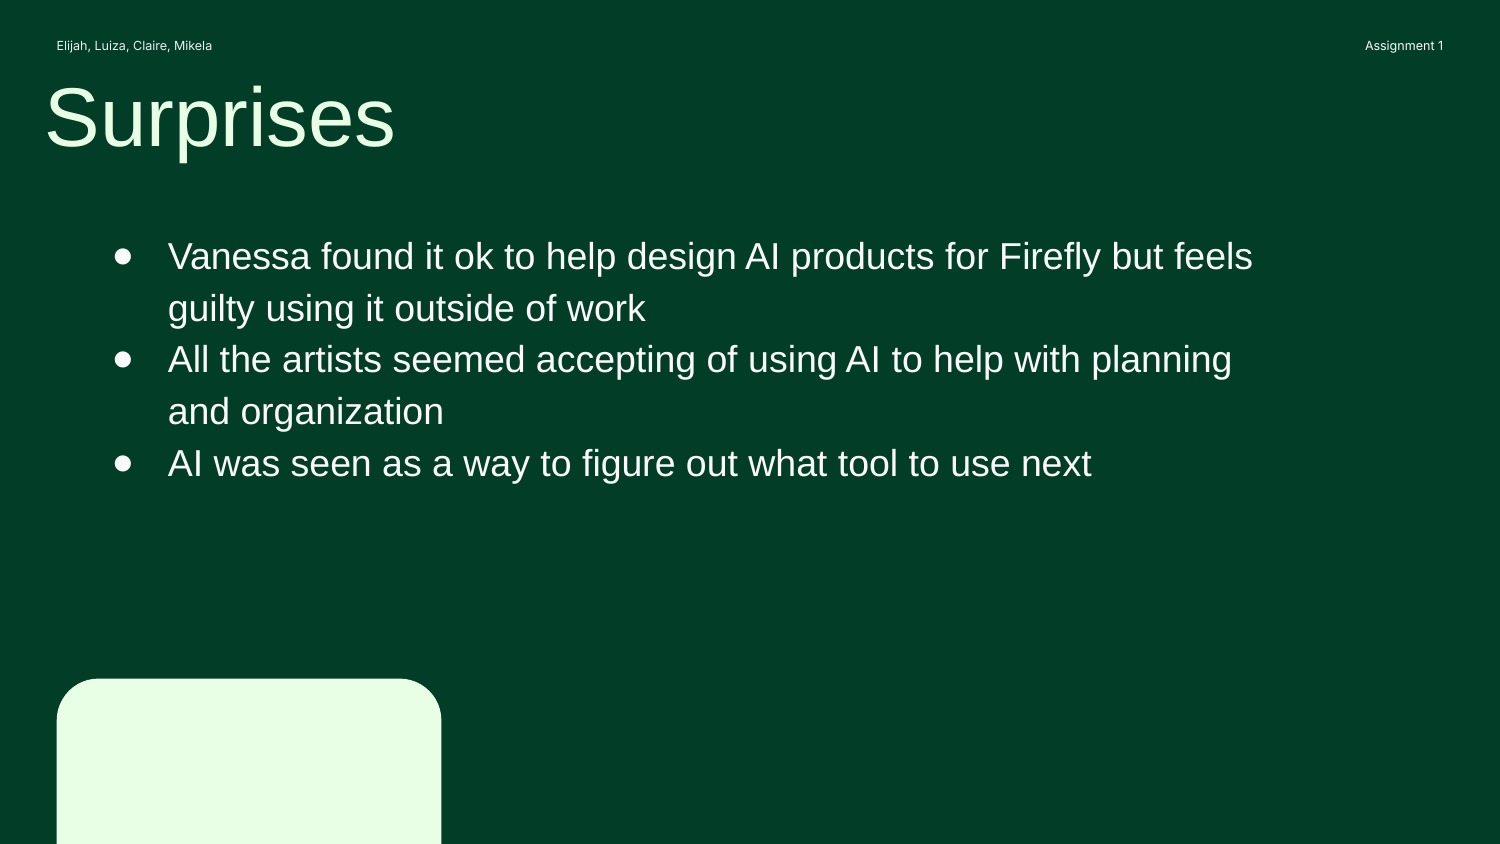

Elijah, Luiza, Claire, Mikela
Assignment 1
Surprises
Vanessa found it ok to help design AI products for Firefly but feels guilty using it outside of work
All the artists seemed accepting of using AI to help with planning and organization
AI was seen as a way to figure out what tool to use next